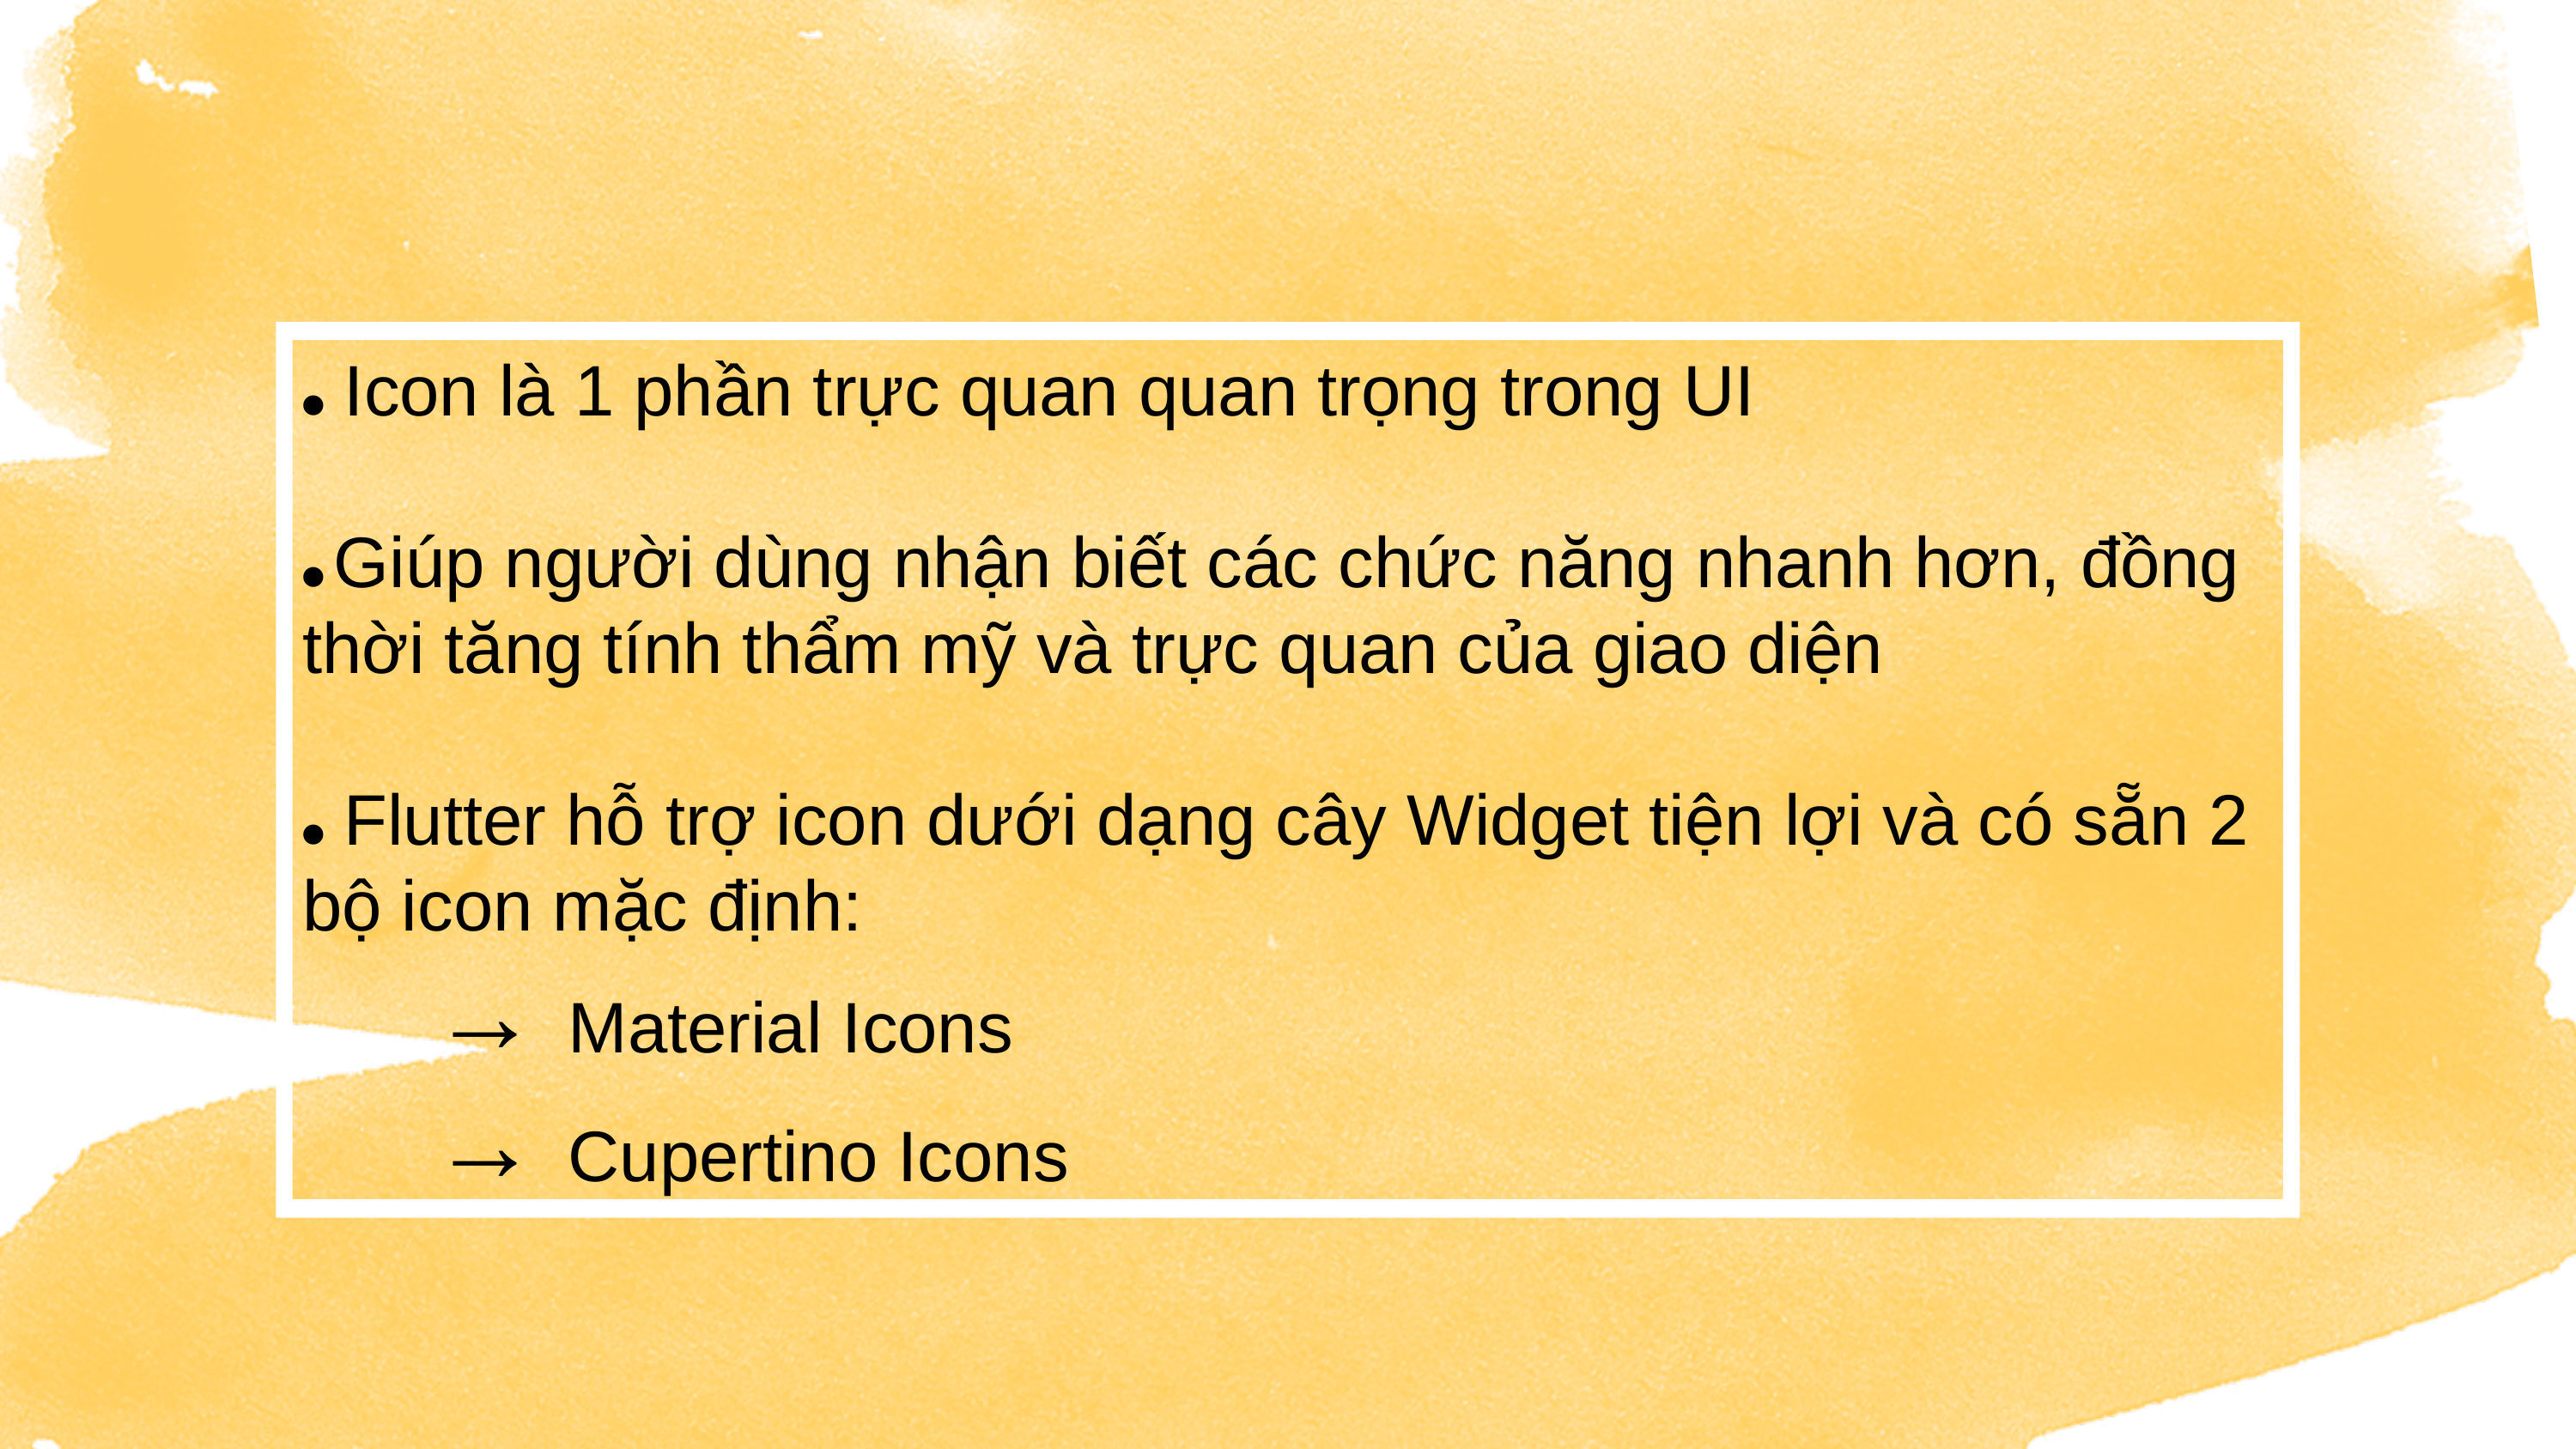

⚫ Icon là 1 phần trực quan quan trọng trong UI

⚫ Giúp người dùng nhận biết các chức năng nhanh hơn, đồng thời tăng tính thẩm mỹ và trực quan của giao diện
⚫ Flutter hỗ trợ icon dưới dạng cây Widget tiện lợi và có sẵn 2 bộ icon mặc định:
	→ Material Icons
	→ Cupertino Icons